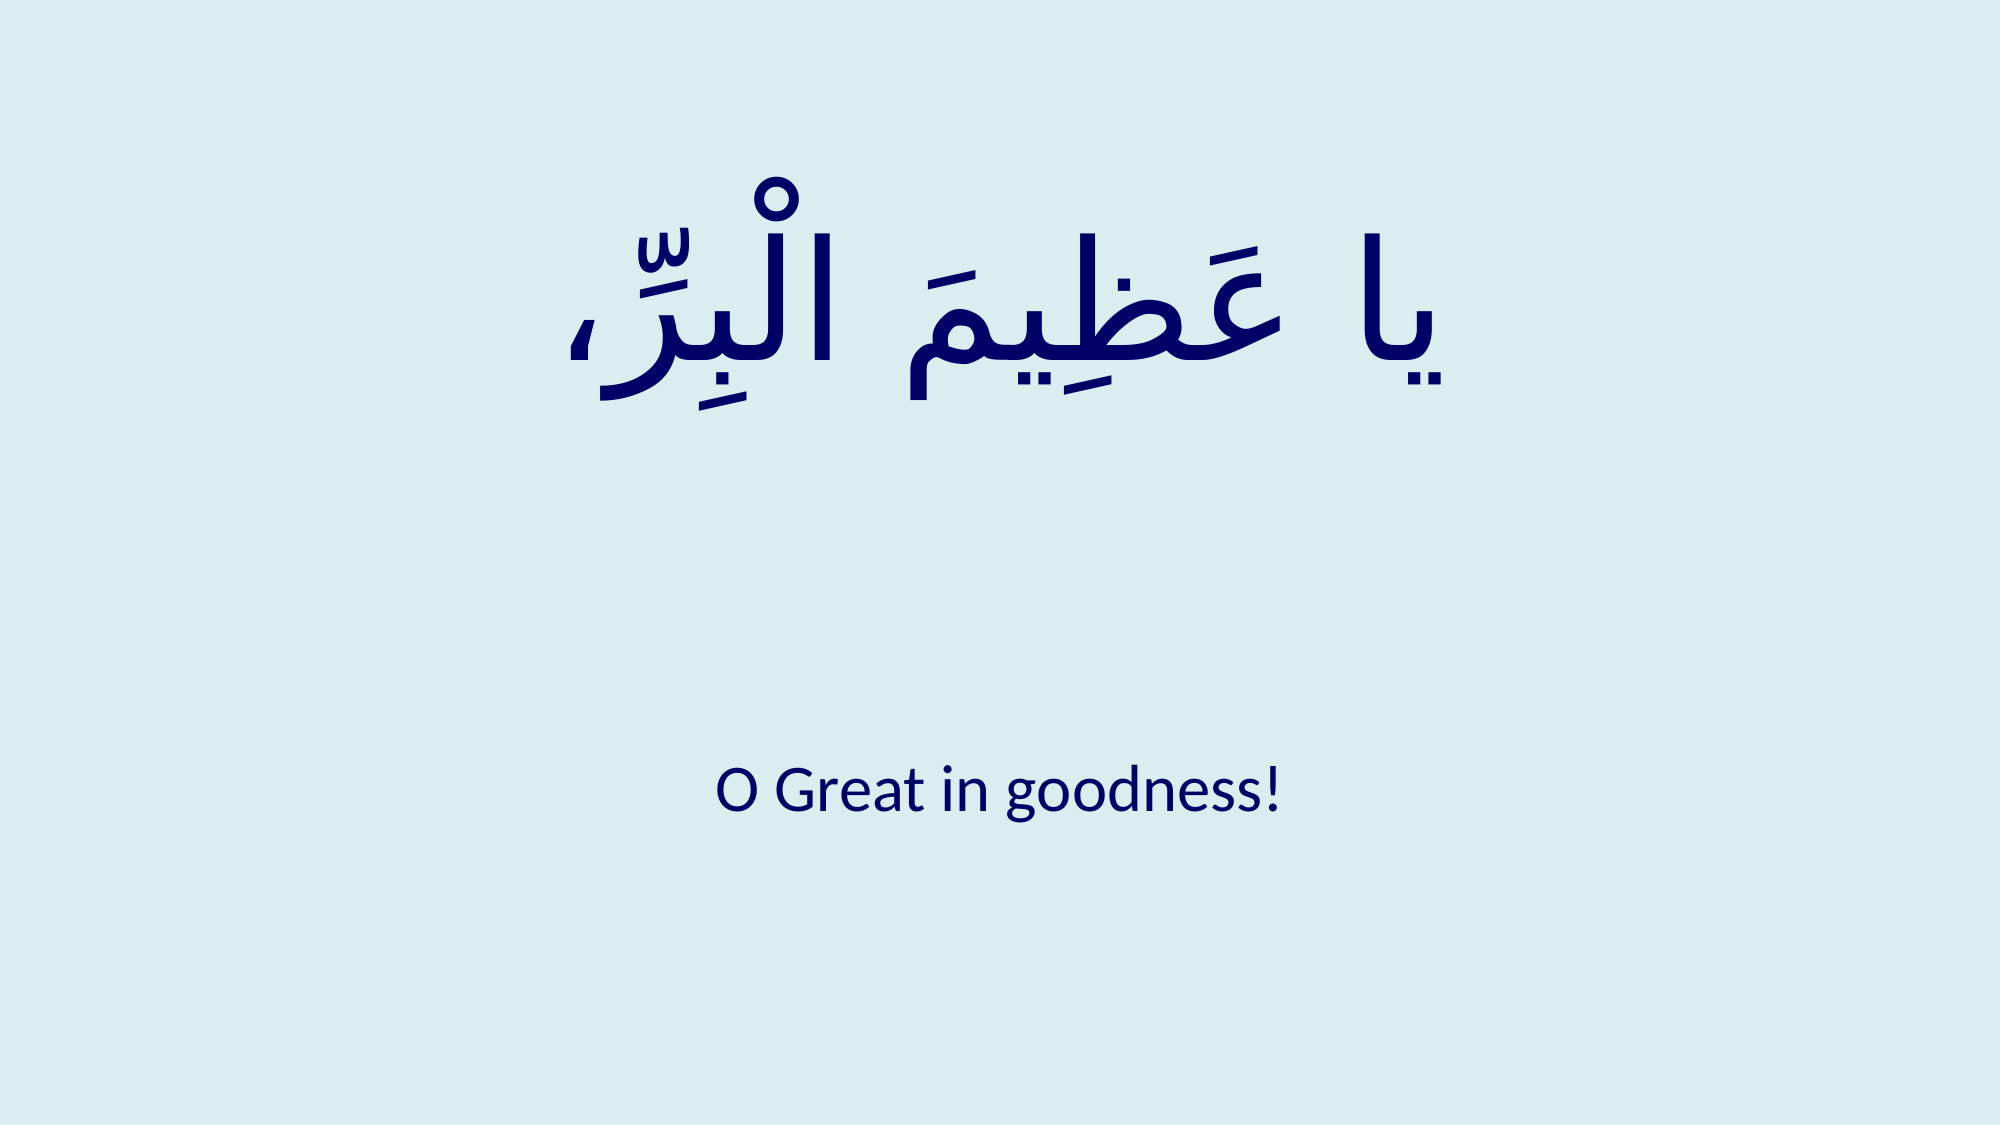

# يا عَظِيمَ الْبِرِّ،
O Great in goodness!